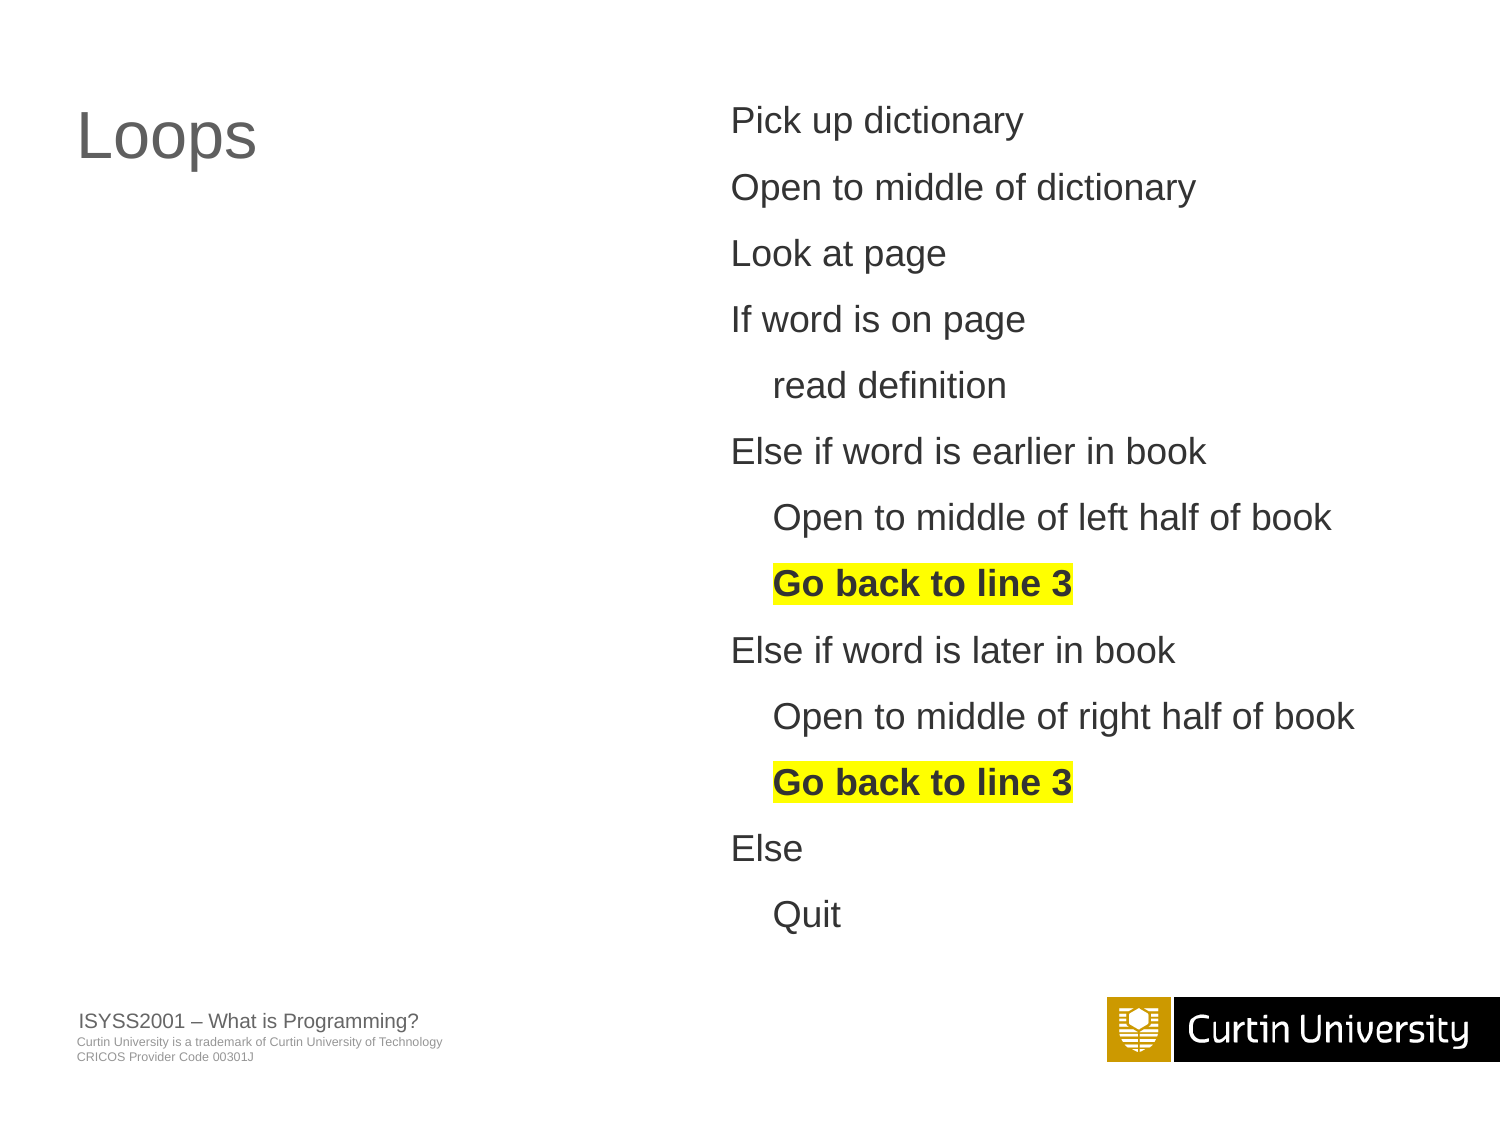

# Loops
Pick up dictionary
Open to middle of dictionary
Look at page
If word is on page
    read definition
Else if word is earlier in book
    Open to middle of left half of book
    Go back to line 3
Else if word is later in book
    Open to middle of right half of book
    Go back to line 3
Else
    Quit